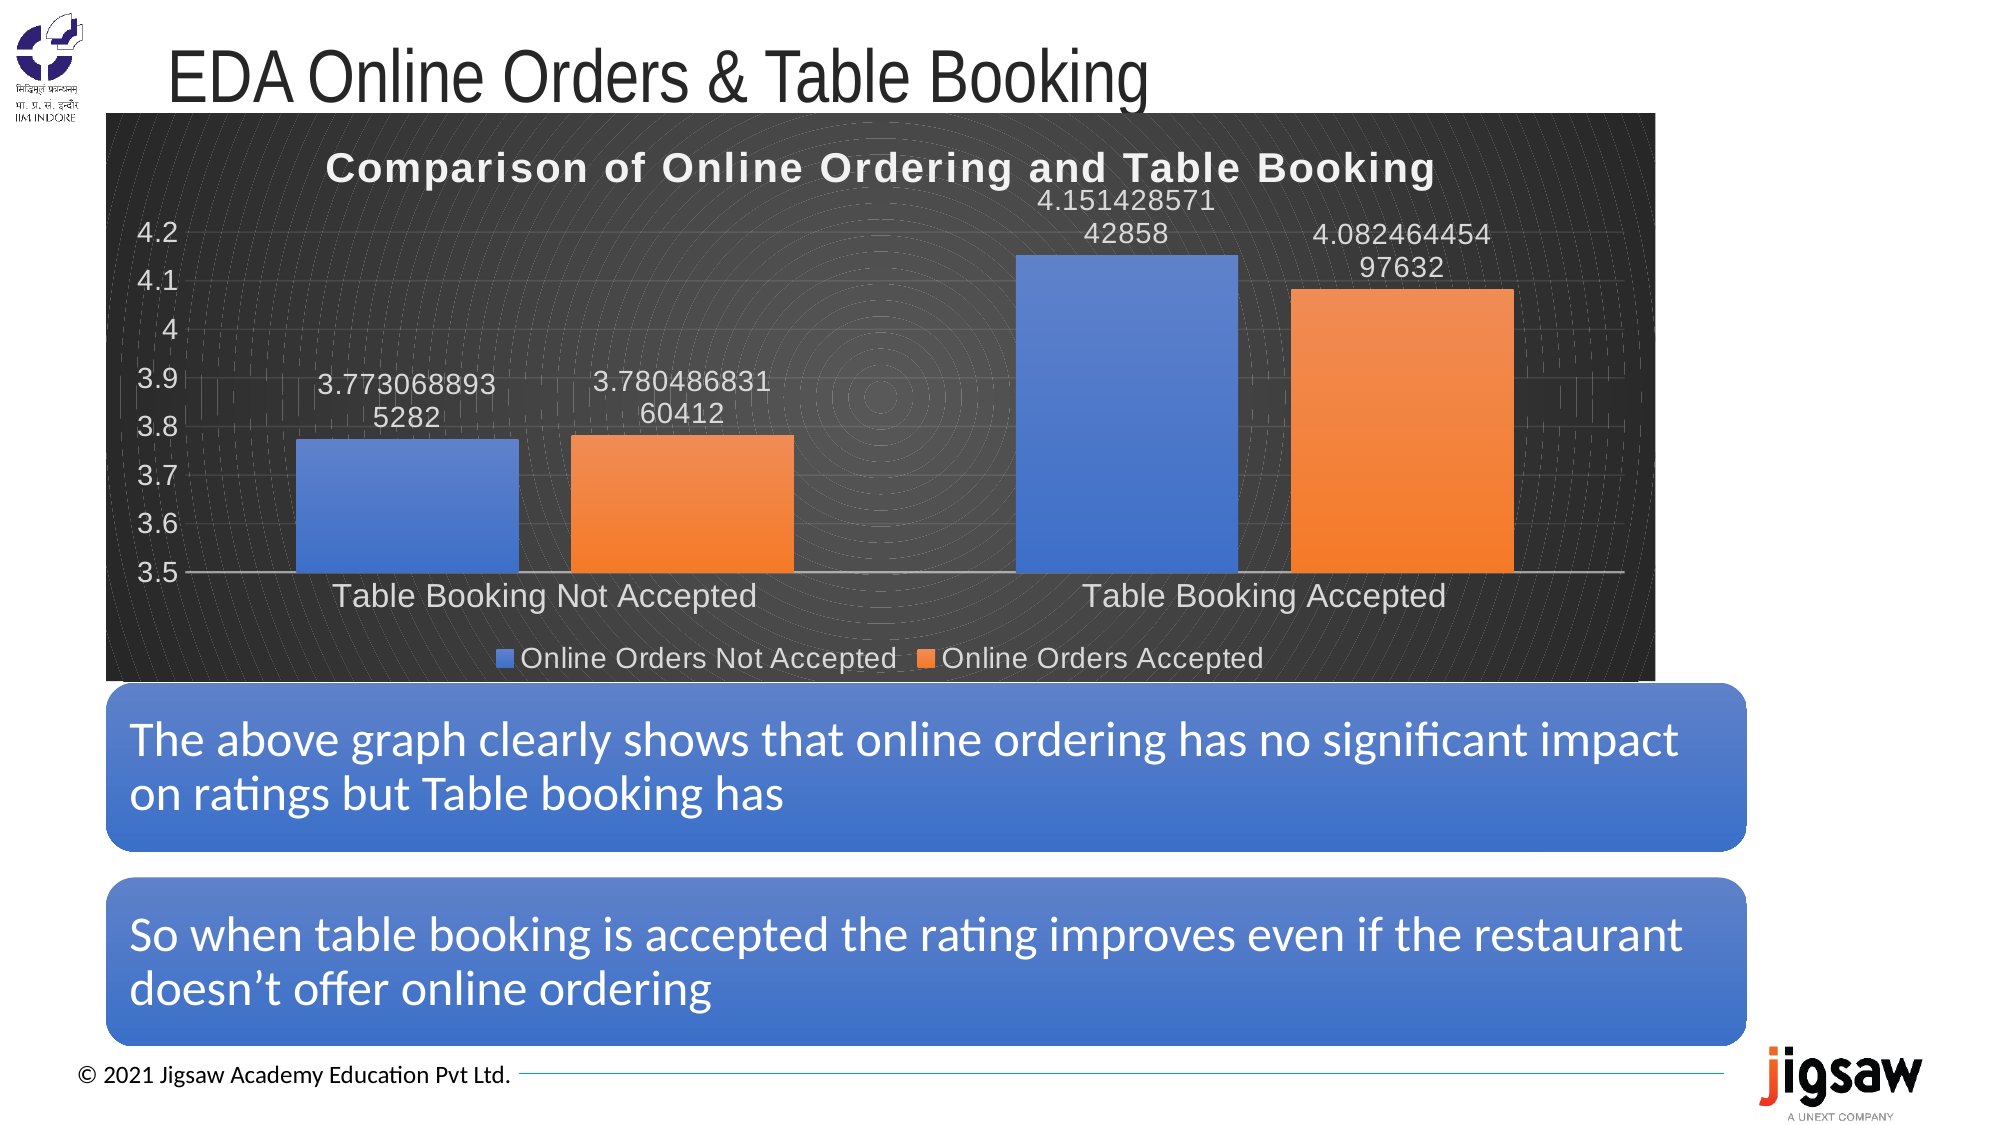

# EDA Online Orders & Table Booking

### Chart: Comparison of Online Ordering and Table Booking

| Category | Online Orders Not Accepted | Online Orders Accepted |
|---|---|---|
| Table Booking Not Accepted | 3.7730688935282024 | 3.780486831604123 |
| Table Booking Accepted | 4.1514285714285775 | 4.082464454976321 |

The above graph clearly shows that online ordering has no significant impact on ratings but Table booking has

So when table booking is accepted the rating improves even if the restaurant doesn’t offer online ordering